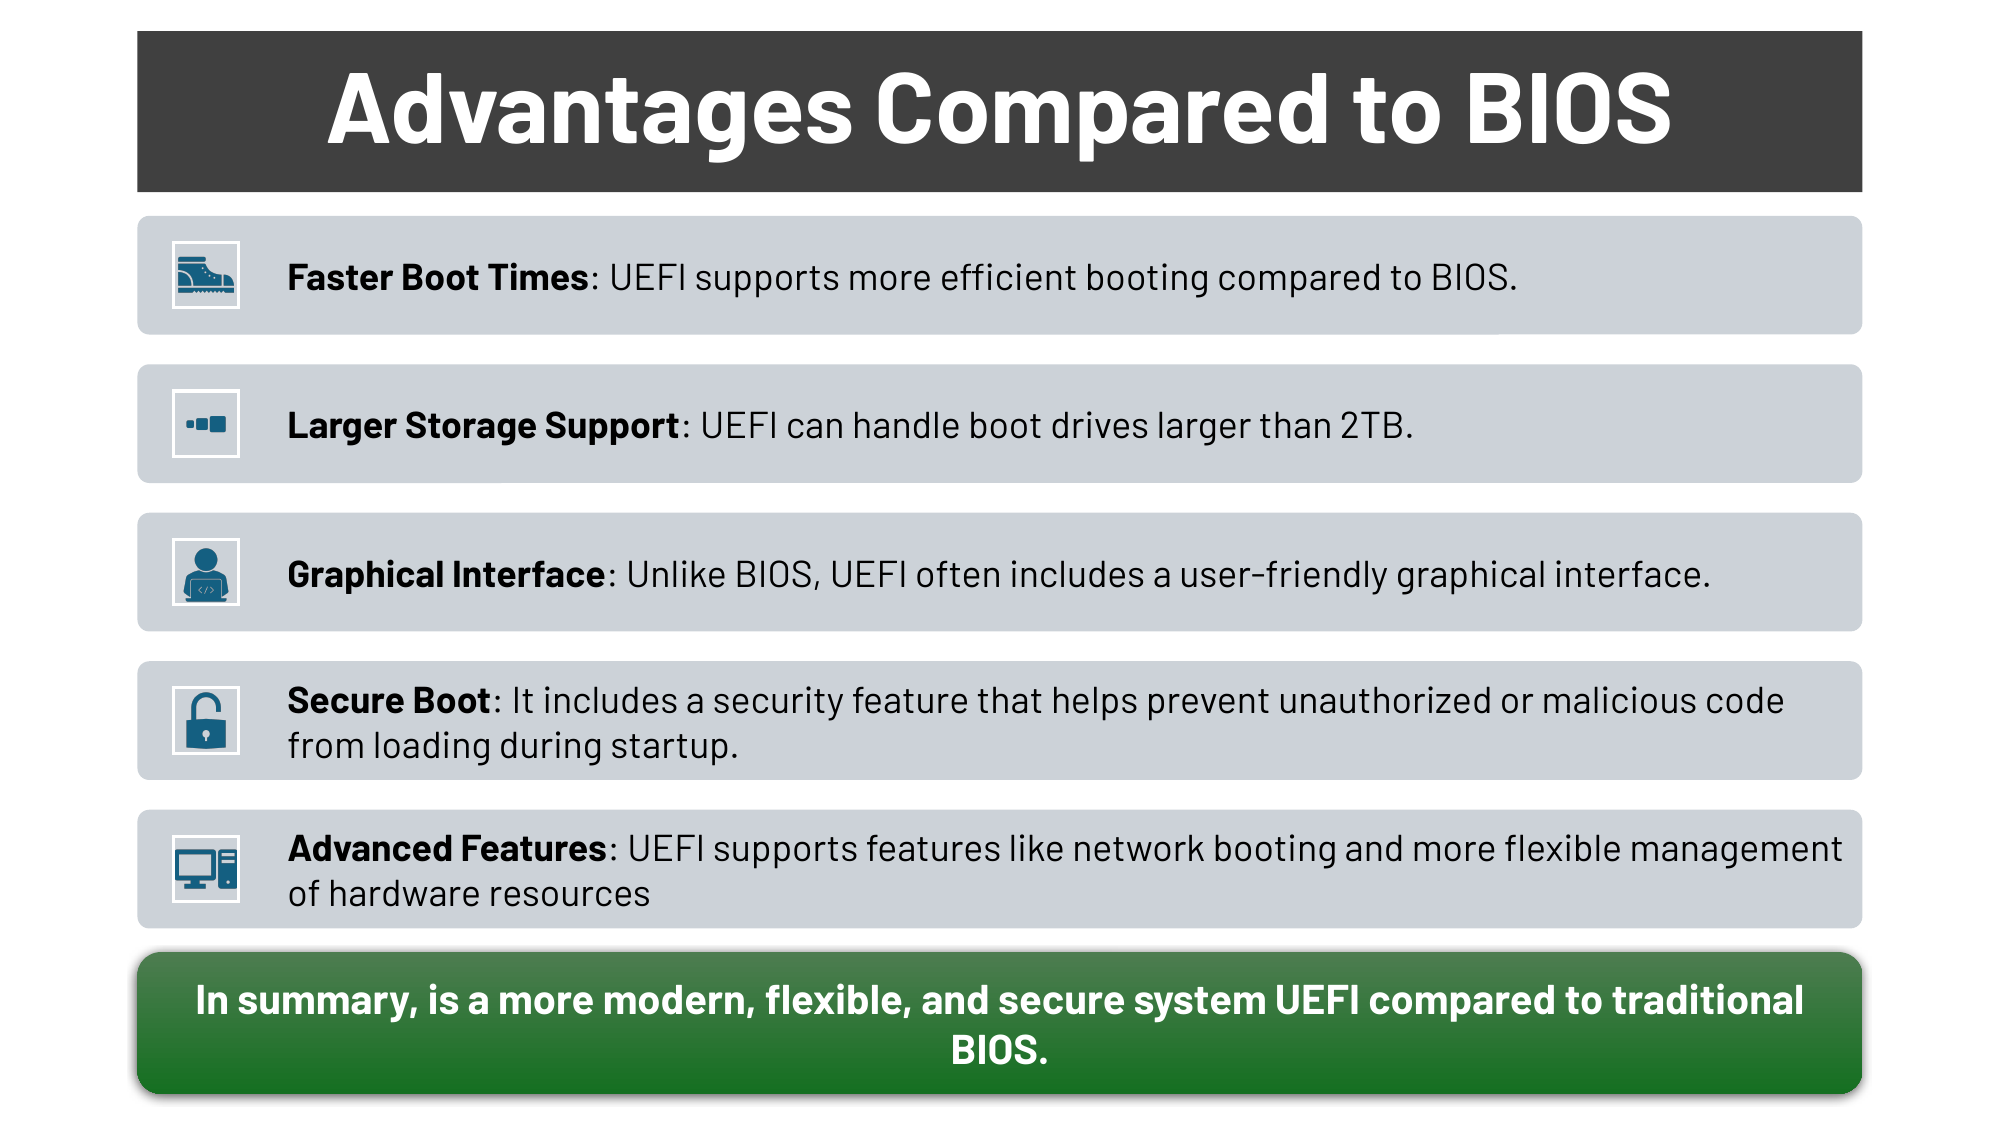

# Advantages Compared to BIOS

Faster Boot Times: UEFI supports more efficient booting compared to BIOS.

Larger Storage Support: UEFI can handle boot drives larger than 2TB.

Graphical Interface: Unlike BIOS, UEFI often includes a user-friendly graphical interface.

Secure Boot: It includes a security feature that helps prevent unauthorized or malicious code from loading during startup.

Advanced Features: UEFI supports features like network booting and more flexible management of hardware resources

In summary, is a more modern, flexible, and secure system UEFI compared to traditional BIOS.